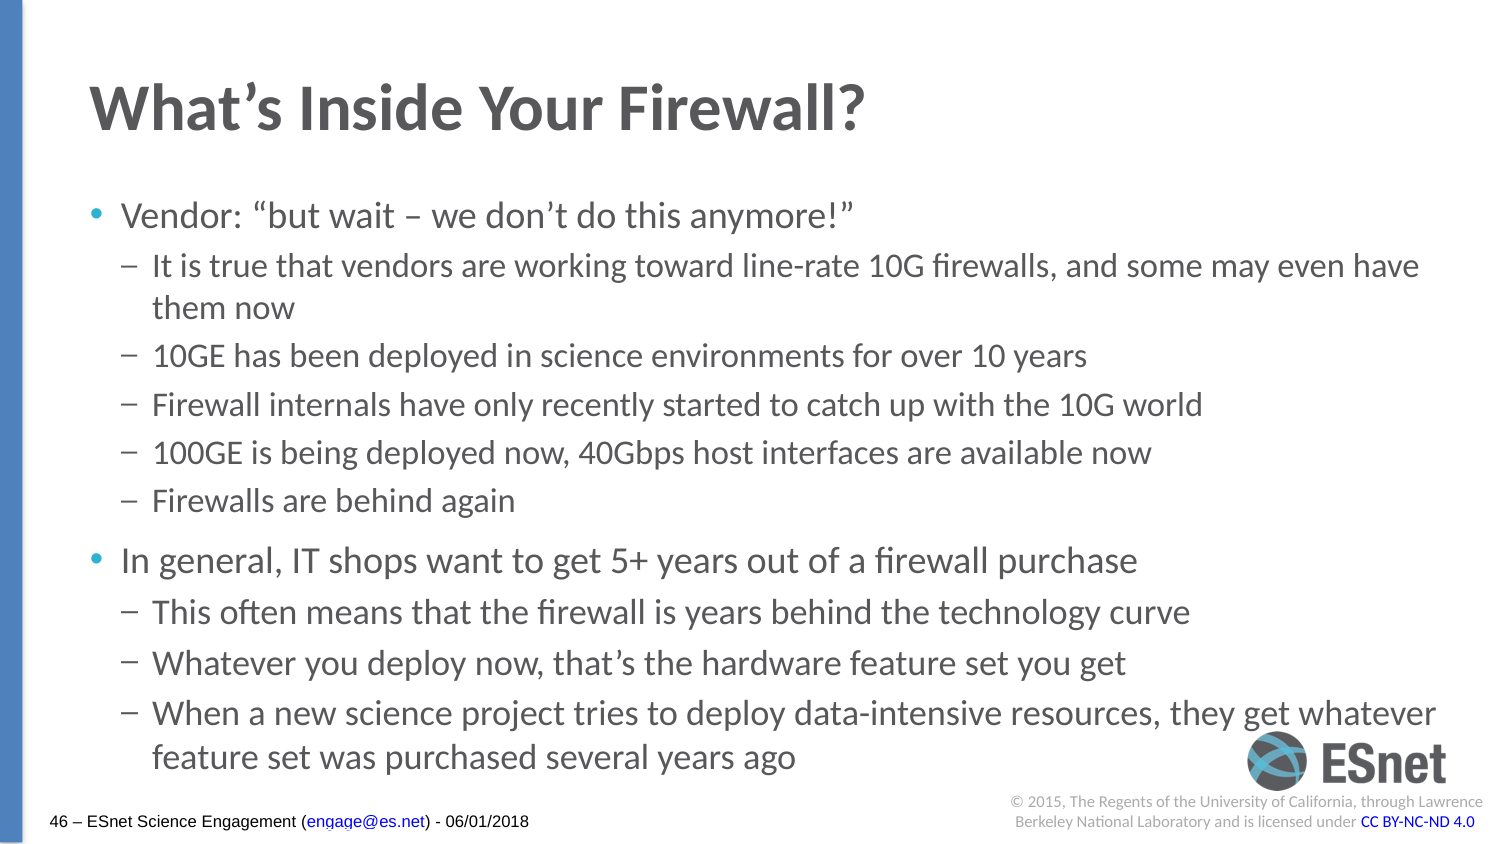

What’s Inside Your Firewall?
Vendor: “but wait – we don’t do this anymore!”
It is true that vendors are working toward line-rate 10G firewalls, and some may even have them now
10GE has been deployed in science environments for over 10 years
Firewall internals have only recently started to catch up with the 10G world
100GE is being deployed now, 40Gbps host interfaces are available now
Firewalls are behind again
In general, IT shops want to get 5+ years out of a firewall purchase
This often means that the firewall is years behind the technology curve
Whatever you deploy now, that’s the hardware feature set you get
When a new science project tries to deploy data-intensive resources, they get whatever feature set was purchased several years ago
© 2015, The Regents of the University of California, through Lawrence Berkeley National Laboratory and is licensed under CC BY-NC-ND 4.0
46 – ESnet Science Engagement (engage@es.net) - 06/01/2018